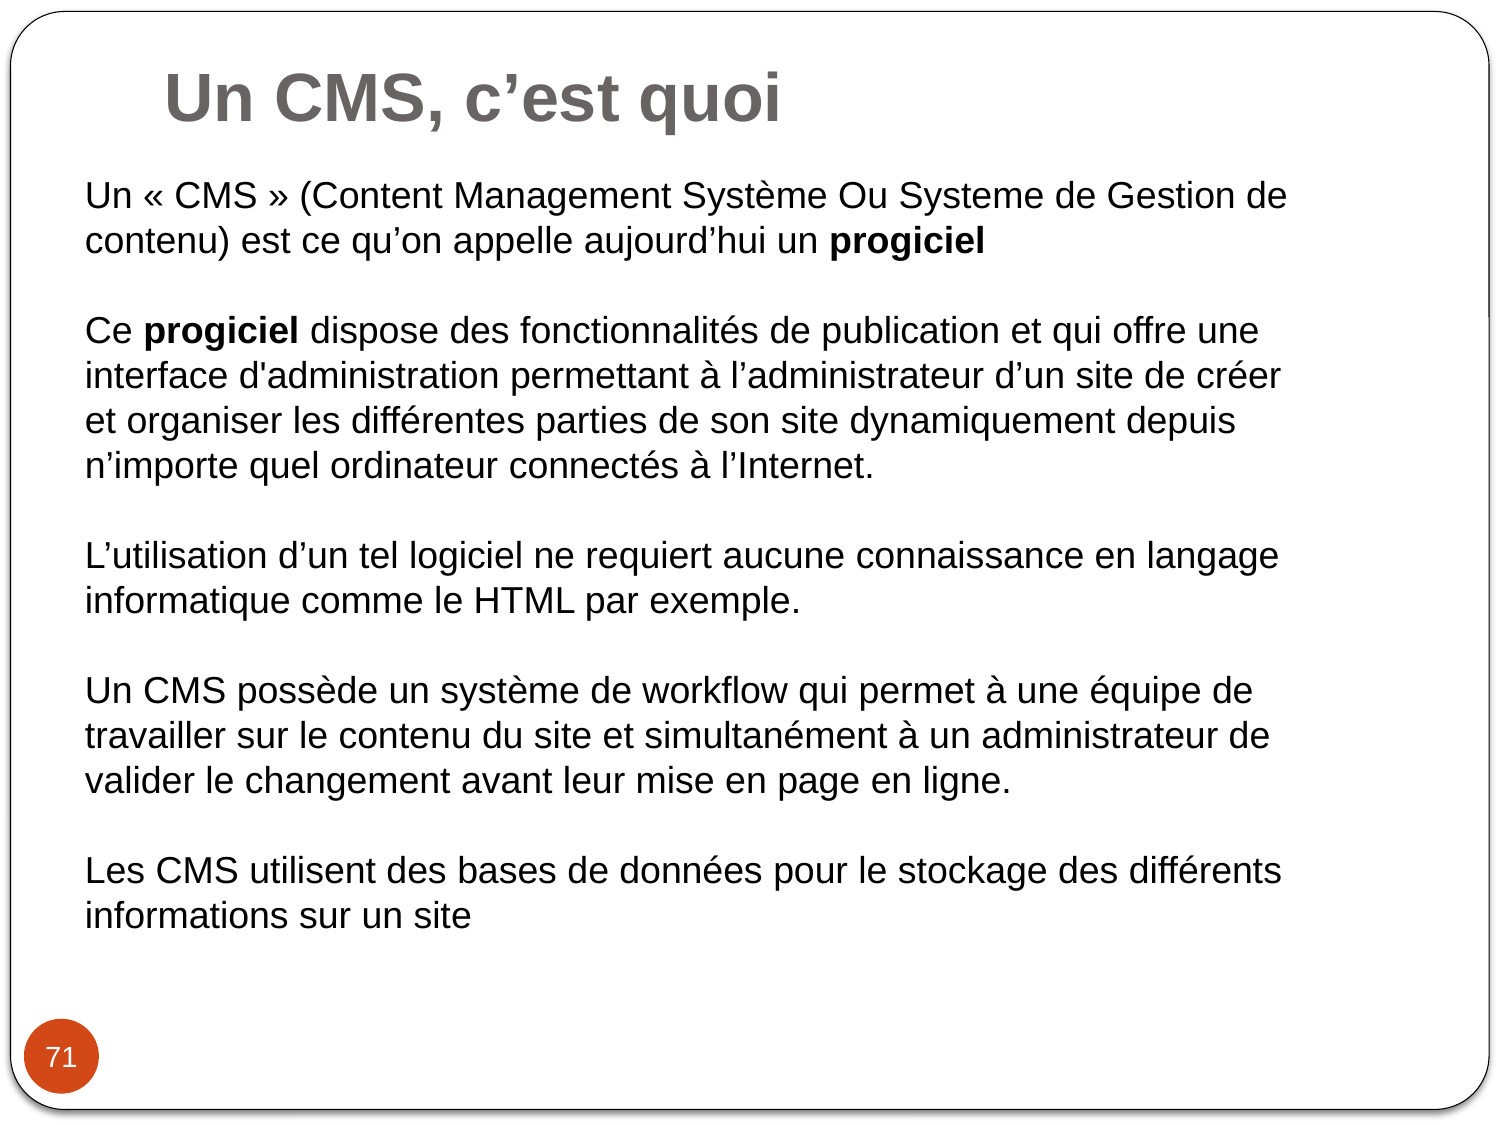

# Un CMS, c’est quoi
Un « CMS » (Content Management Système Ou Systeme de Gestion de contenu) est ce qu’on appelle aujourd’hui un progiciel

Ce progiciel dispose des fonctionnalités de publication et qui offre une interface d'administration permettant à l’administrateur d’un site de créer et organiser les différentes parties de son site dynamiquement depuis n’importe quel ordinateur connectés à l’Internet.

L’utilisation d’un tel logiciel ne requiert aucune connaissance en langage informatique comme le HTML par exemple.

Un CMS possède un système de workflow qui permet à une équipe de travailler sur le contenu du site et simultanément à un administrateur de valider le changement avant leur mise en page en ligne.

Les CMS utilisent des bases de données pour le stockage des différents informations sur un site

71